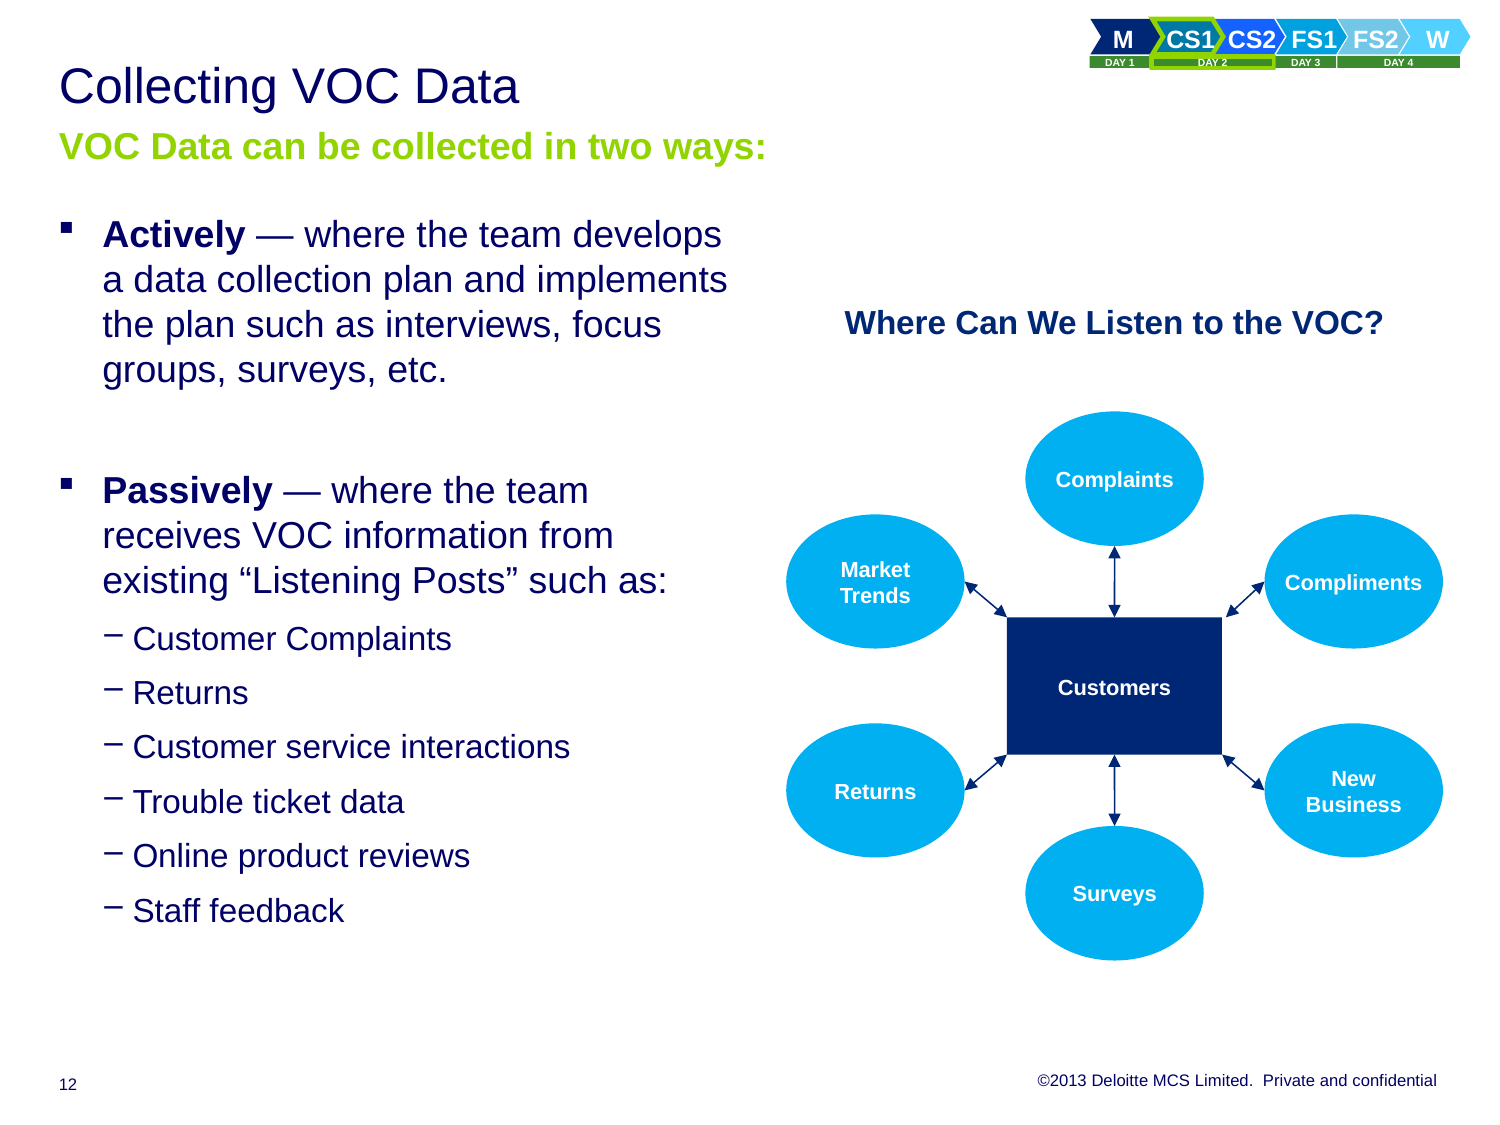

# Collecting VOC Data VOC Data can be collected in two ways:
Actively — where the team develops a data collection plan and implements the plan such as interviews, focus groups, surveys, etc.

Passively — where the team receives VOC information from existing “Listening Posts” such as:
Customer Complaints
Returns
Customer service interactions
Trouble ticket data
Online product reviews
Staff feedback
Where Can We Listen to the VOC?
Complaints
Market Trends
Compliments
Customers
Returns
New Business
Surveys
12